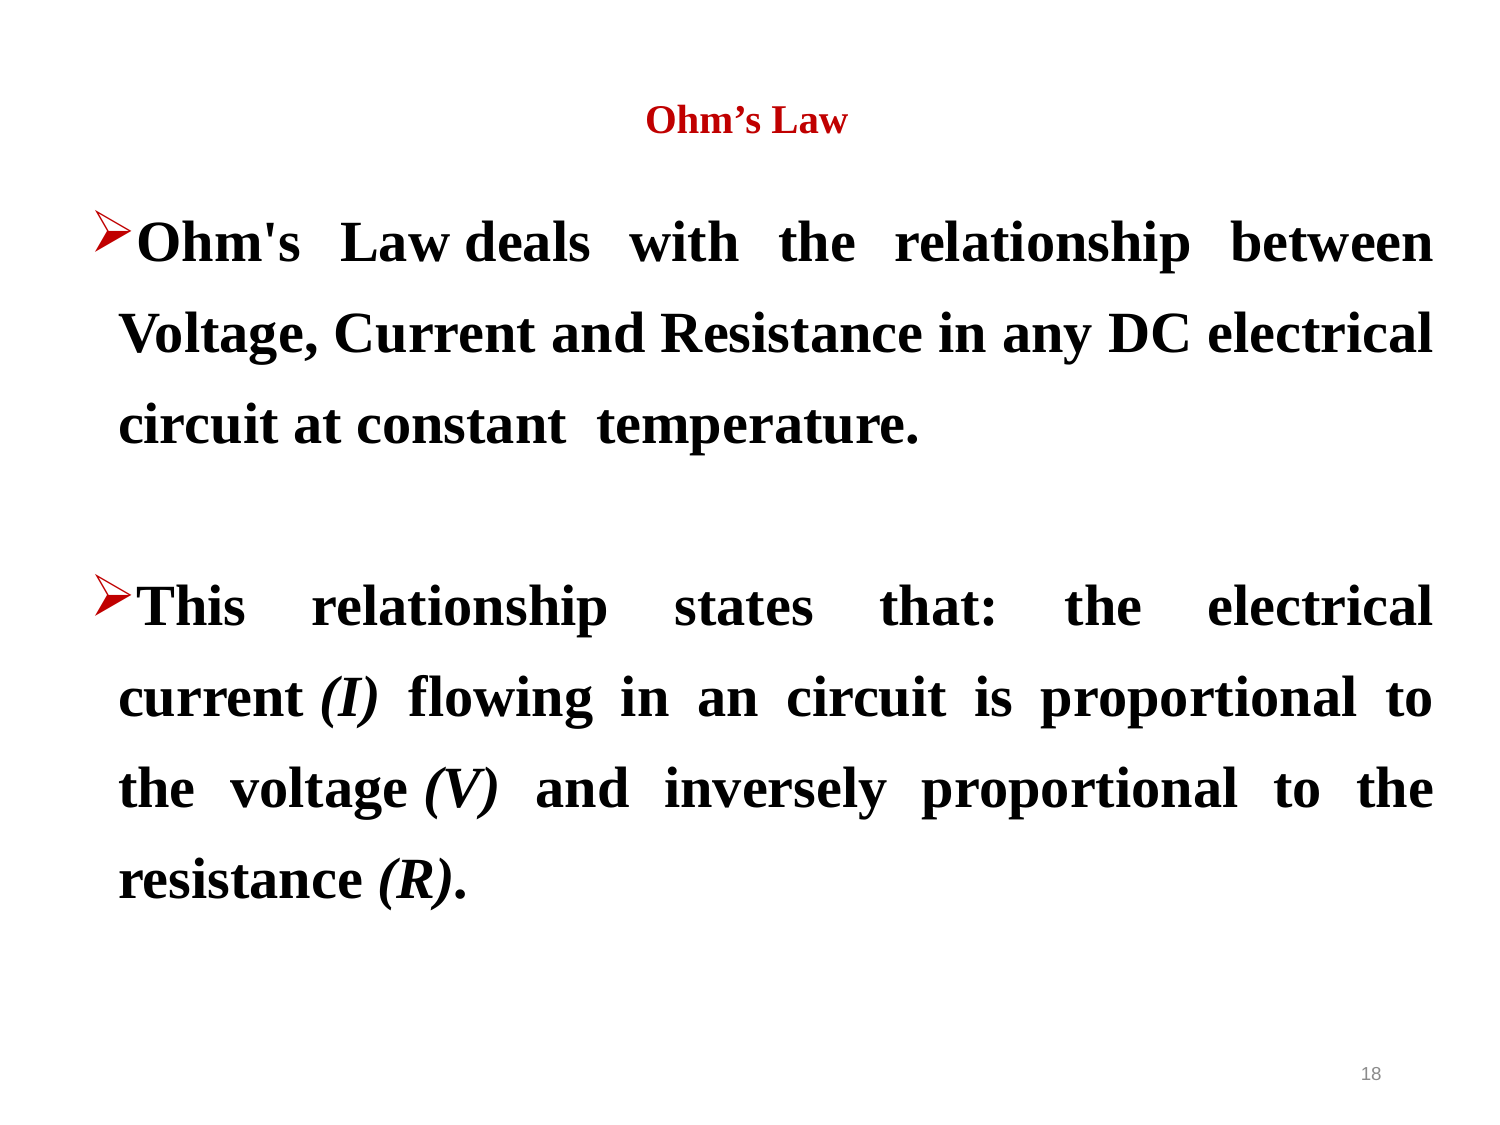

# Ohm’s Law
Ohm's Law deals with the relationship between Voltage, Current and Resistance in any DC electrical circuit at constant  temperature.

This relationship states that: the electrical current (I) flowing in an circuit is proportional to the voltage (V) and inversely proportional to the resistance (R).
18